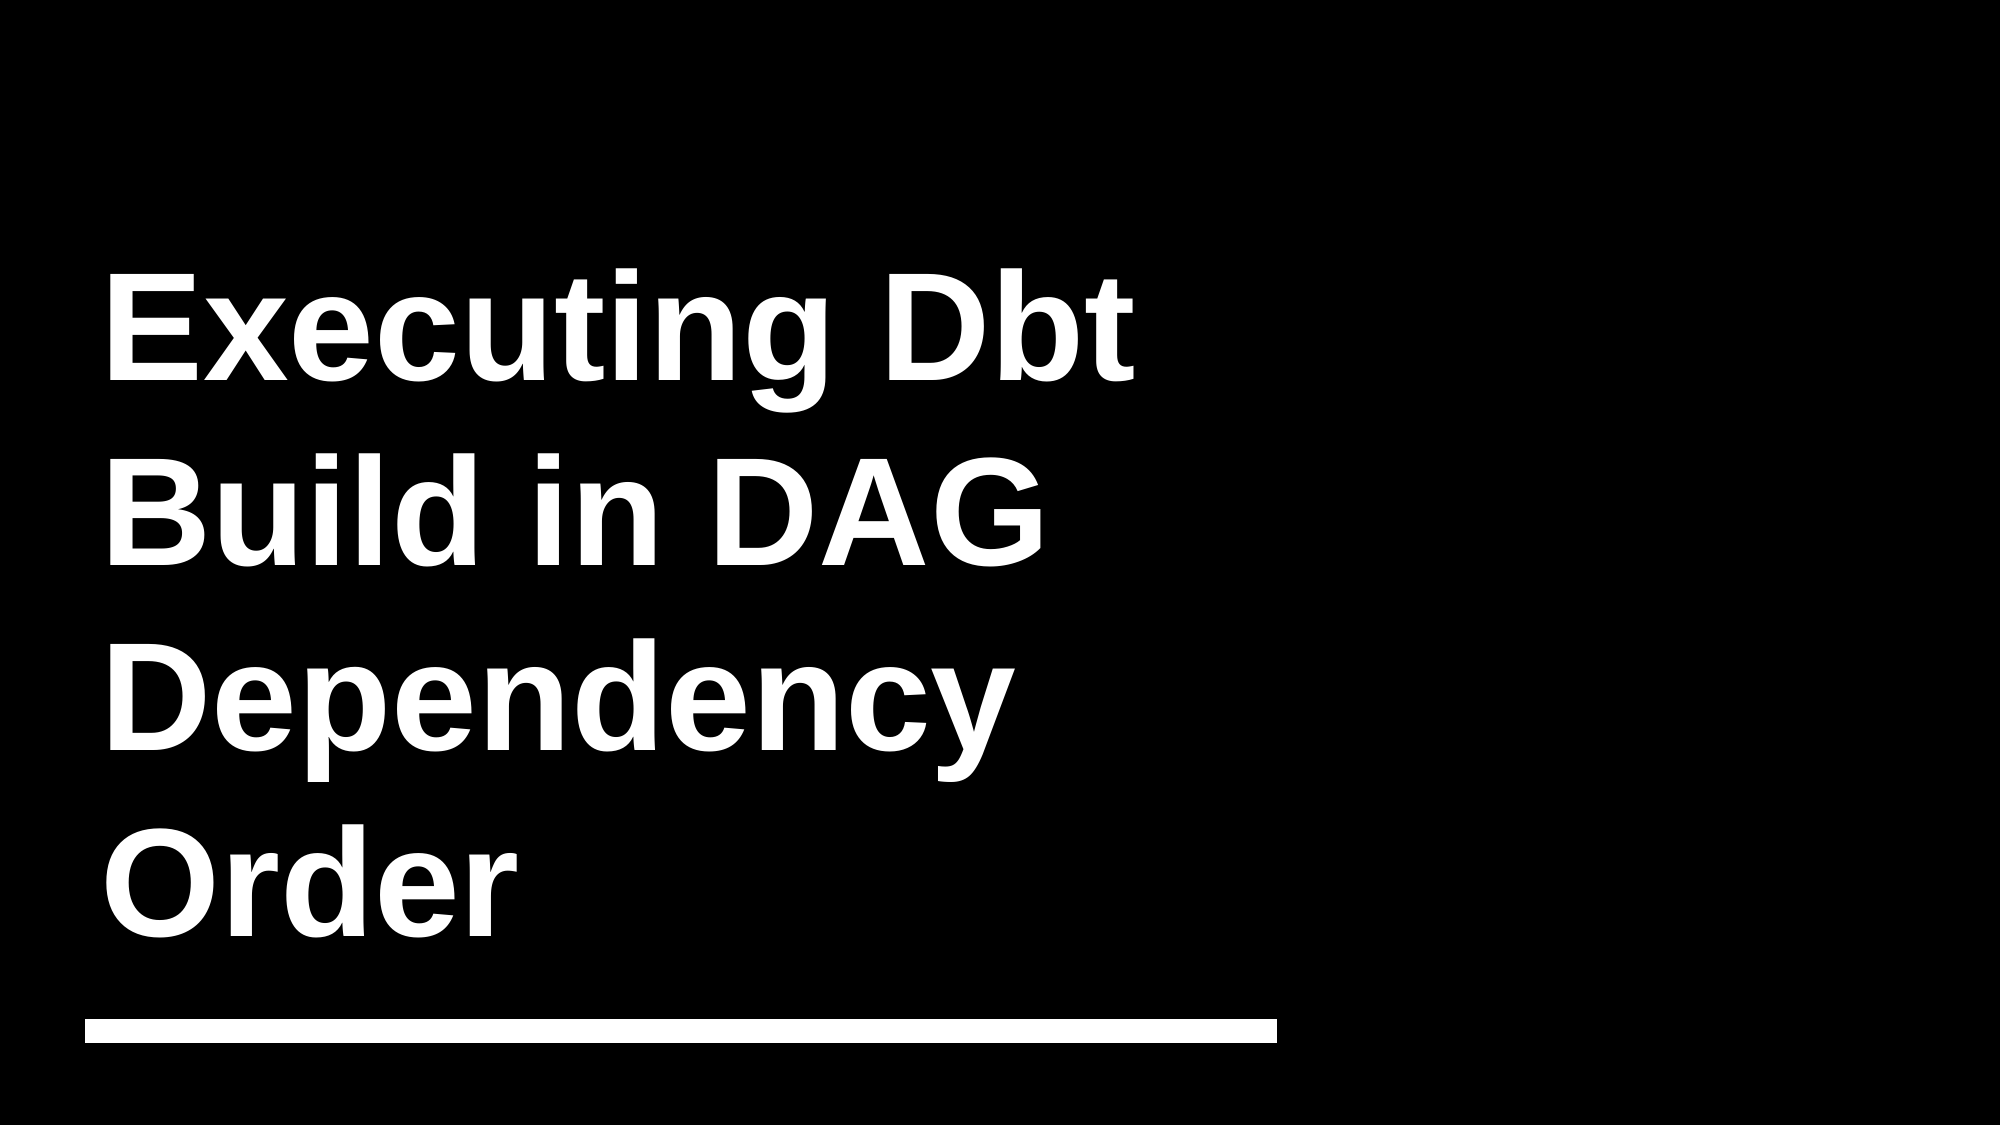

# Executing Dbt Build in DAG Dependency Order